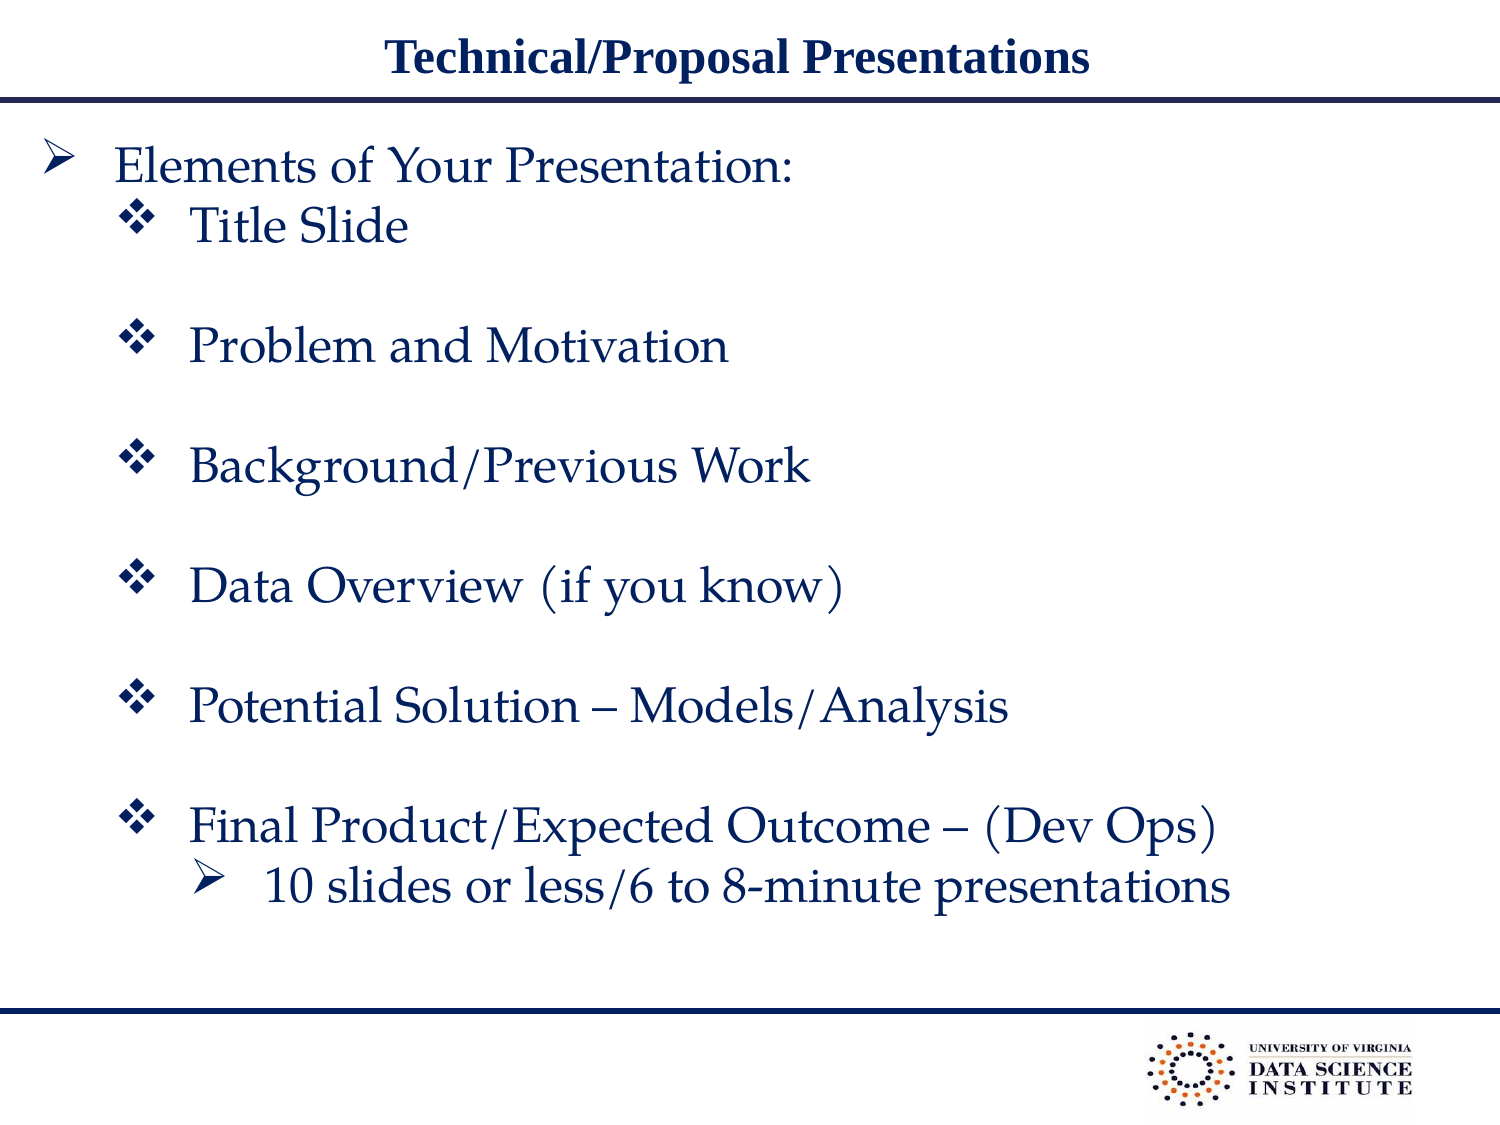

# Technical/Proposal Presentations
Elements of Your Presentation:
Title Slide

Problem and Motivation

Background/Previous Work

Data Overview (if you know)

Potential Solution – Models/Analysis

Final Product/Expected Outcome – (Dev Ops)
10 slides or less/6 to 8-minute presentations